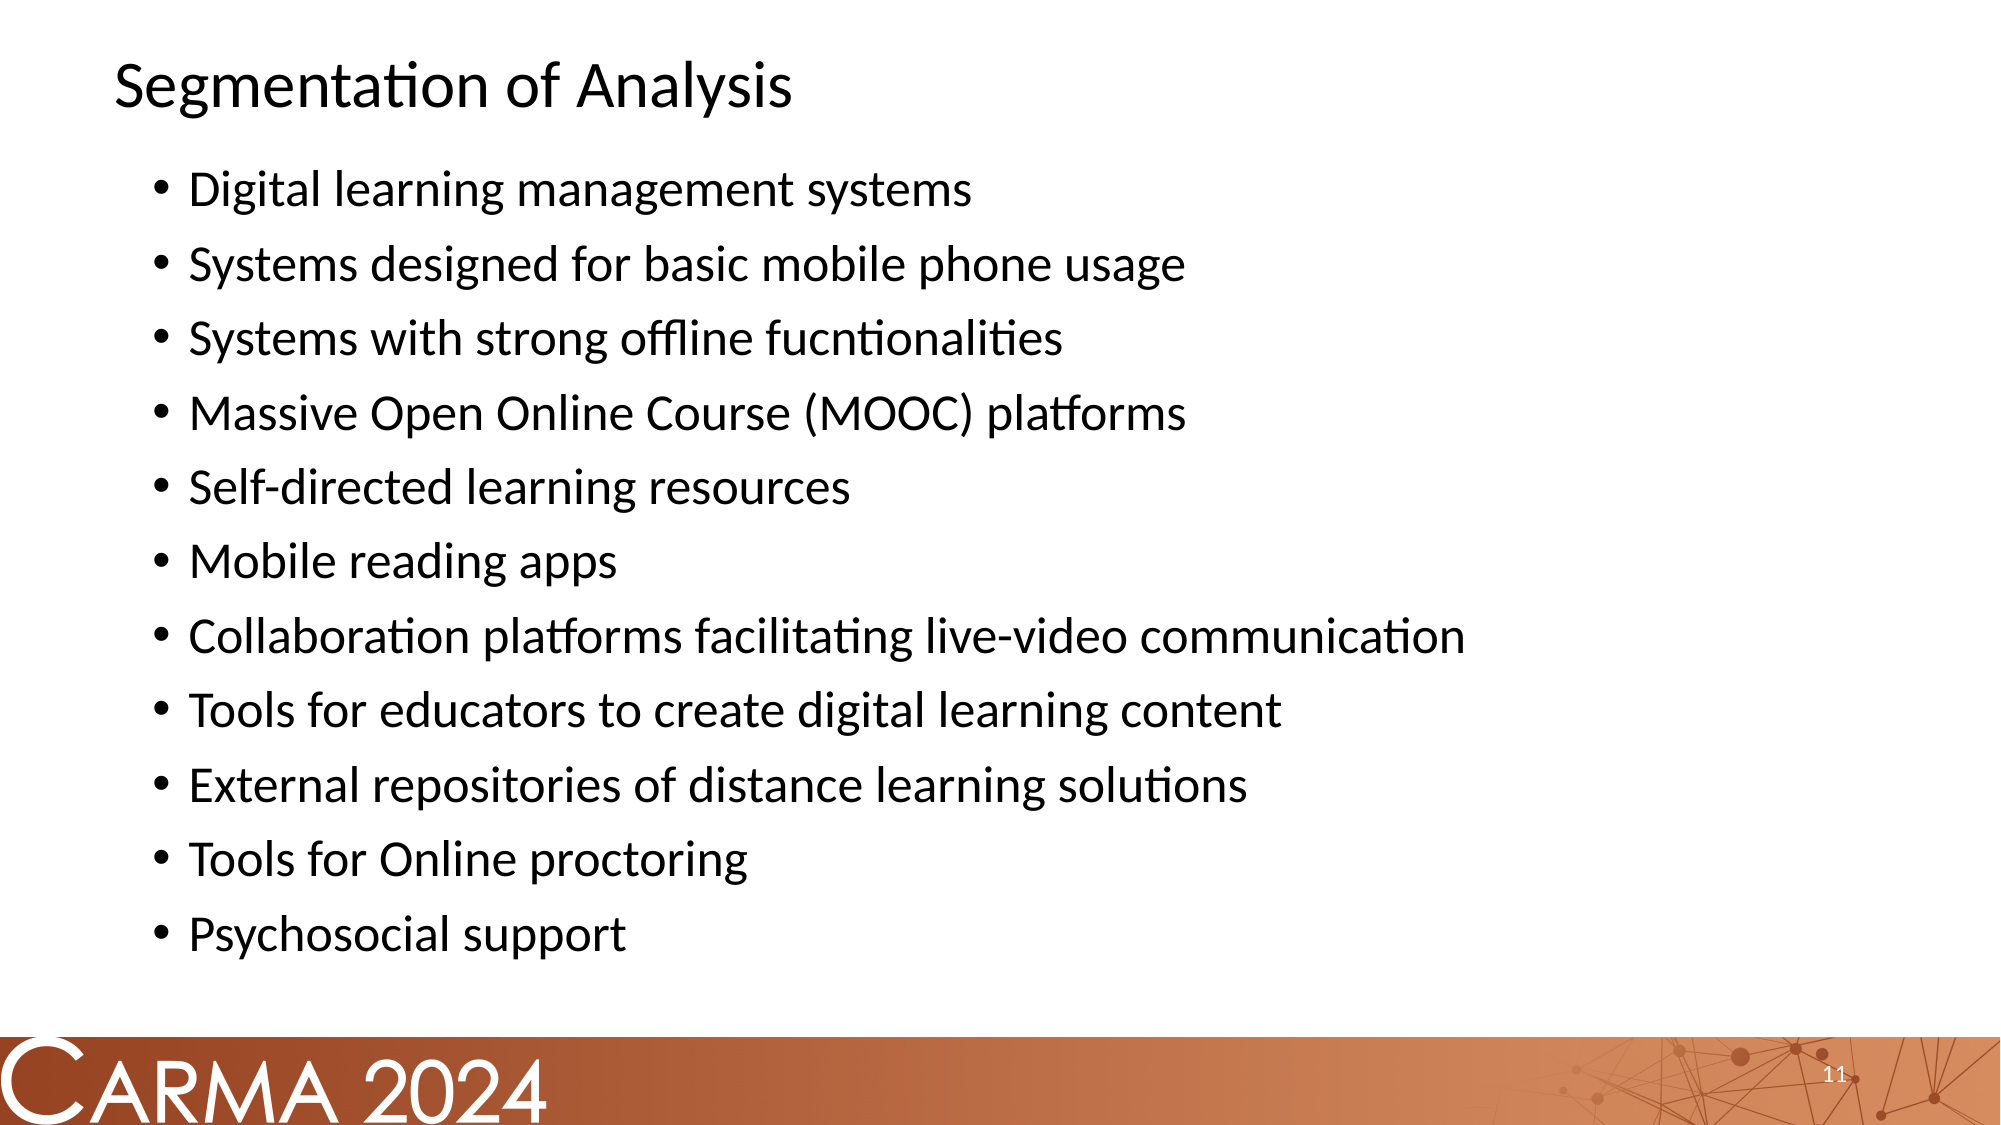

# Segmentation of Analysis
Digital learning management systems
Systems designed for basic mobile phone usage
Systems with strong offline fucntionalities
Massive Open Online Course (MOOC) platforms
Self-directed learning resources
Mobile reading apps
Collaboration platforms facilitating live-video communication
Tools for educators to create digital learning content
External repositories of distance learning solutions
Tools for Online proctoring
Psychosocial support
11